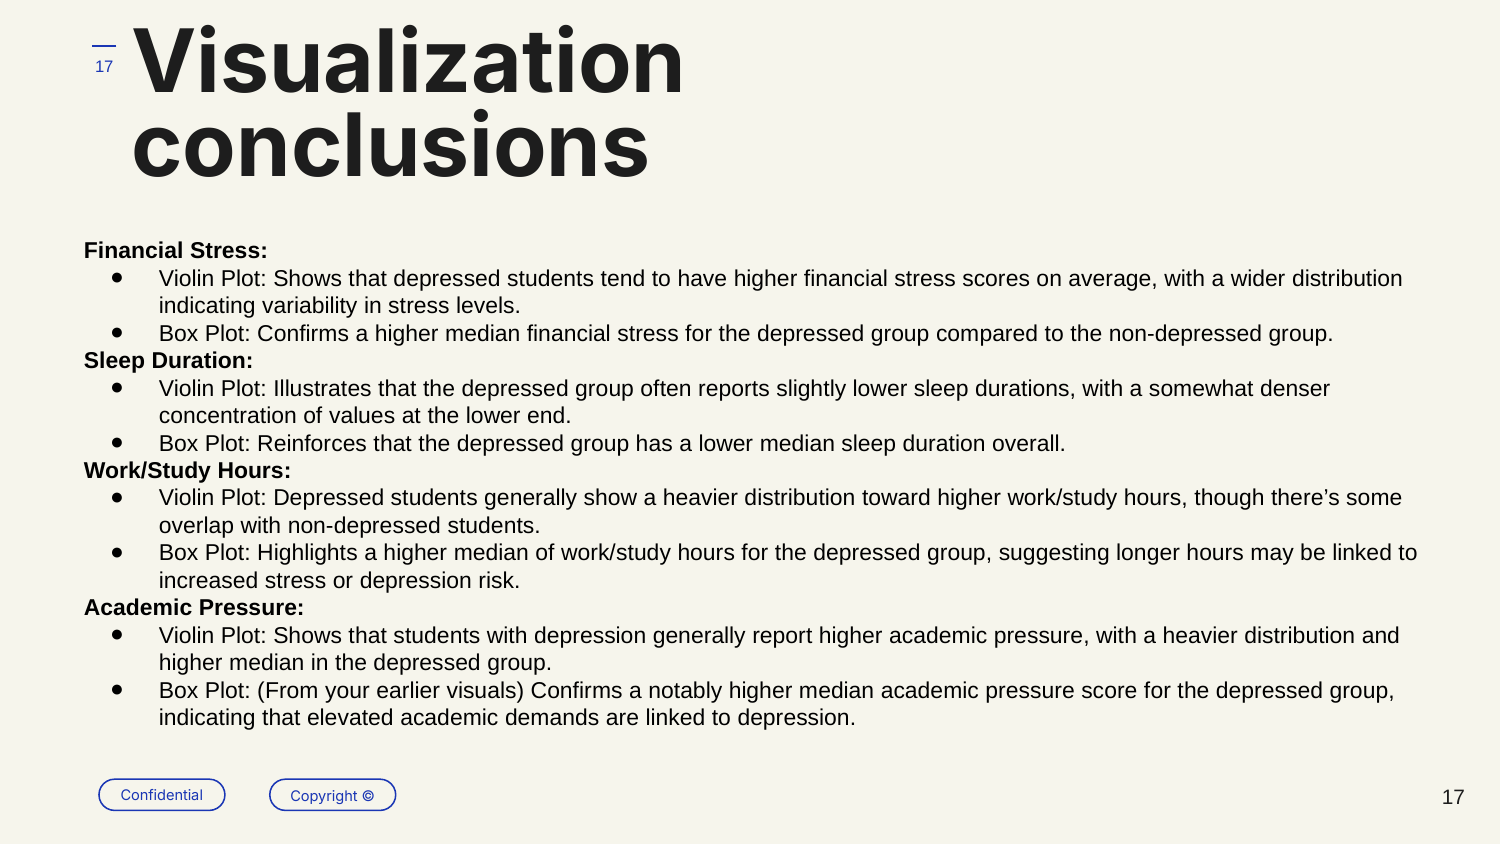

# Visualization conclusions
17
Financial Stress:
Violin Plot: Shows that depressed students tend to have higher financial stress scores on average, with a wider distribution indicating variability in stress levels.
Box Plot: Confirms a higher median financial stress for the depressed group compared to the non-depressed group.
Sleep Duration:
Violin Plot: Illustrates that the depressed group often reports slightly lower sleep durations, with a somewhat denser concentration of values at the lower end.
Box Plot: Reinforces that the depressed group has a lower median sleep duration overall.
Work/Study Hours:
Violin Plot: Depressed students generally show a heavier distribution toward higher work/study hours, though there’s some overlap with non-depressed students.
Box Plot: Highlights a higher median of work/study hours for the depressed group, suggesting longer hours may be linked to increased stress or depression risk.
Academic Pressure:
Violin Plot: Shows that students with depression generally report higher academic pressure, with a heavier distribution and higher median in the depressed group.
Box Plot: (From your earlier visuals) Confirms a notably higher median academic pressure score for the depressed group, indicating that elevated academic demands are linked to depression.

17